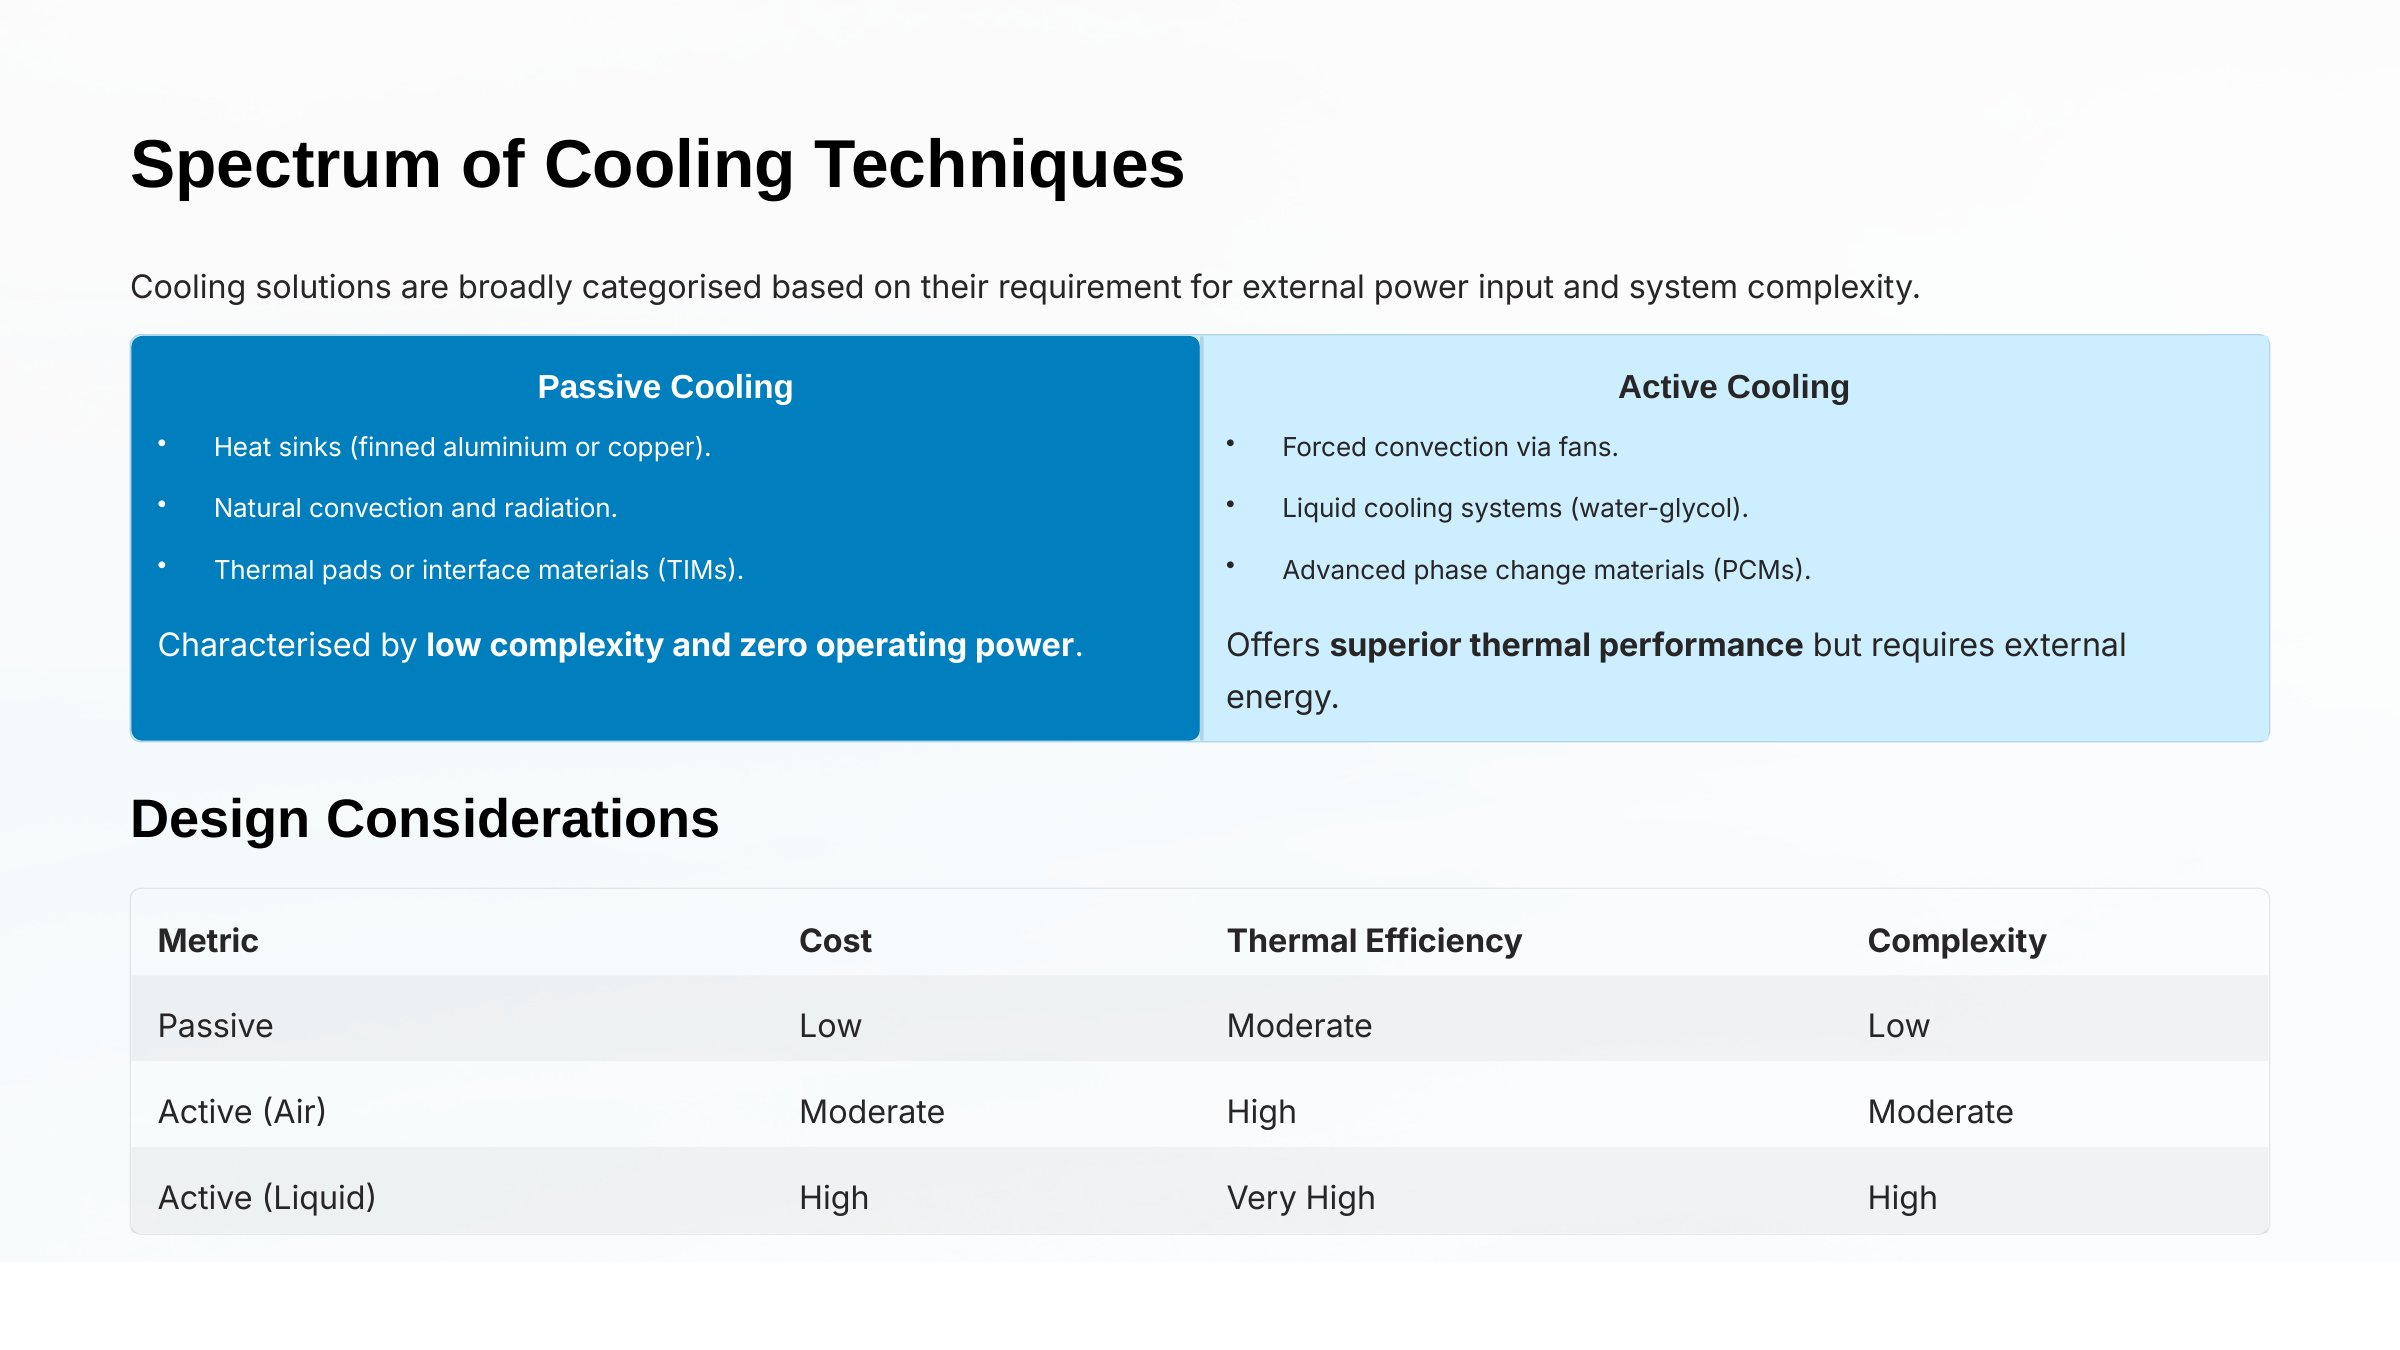

Spectrum of Cooling Techniques
Cooling solutions are broadly categorised based on their requirement for external power input and system complexity.

Passive Cooling
Active Cooling
Heat sinks (finned aluminium or copper).
Forced convection via fans.
Natural convection and radiation.
Liquid cooling systems (water-glycol).
Thermal pads or interface materials (TIMs).
Advanced phase change materials (PCMs).
Characterised by low complexity and zero operating power.
Offers superior thermal performance but requires external energy.
Design Considerations

Metric
Cost
Thermal Efficiency
Complexity

Passive
Low
Moderate
Low

Active (Air)
Moderate
High
Moderate

Active (Liquid)
High
Very High
High